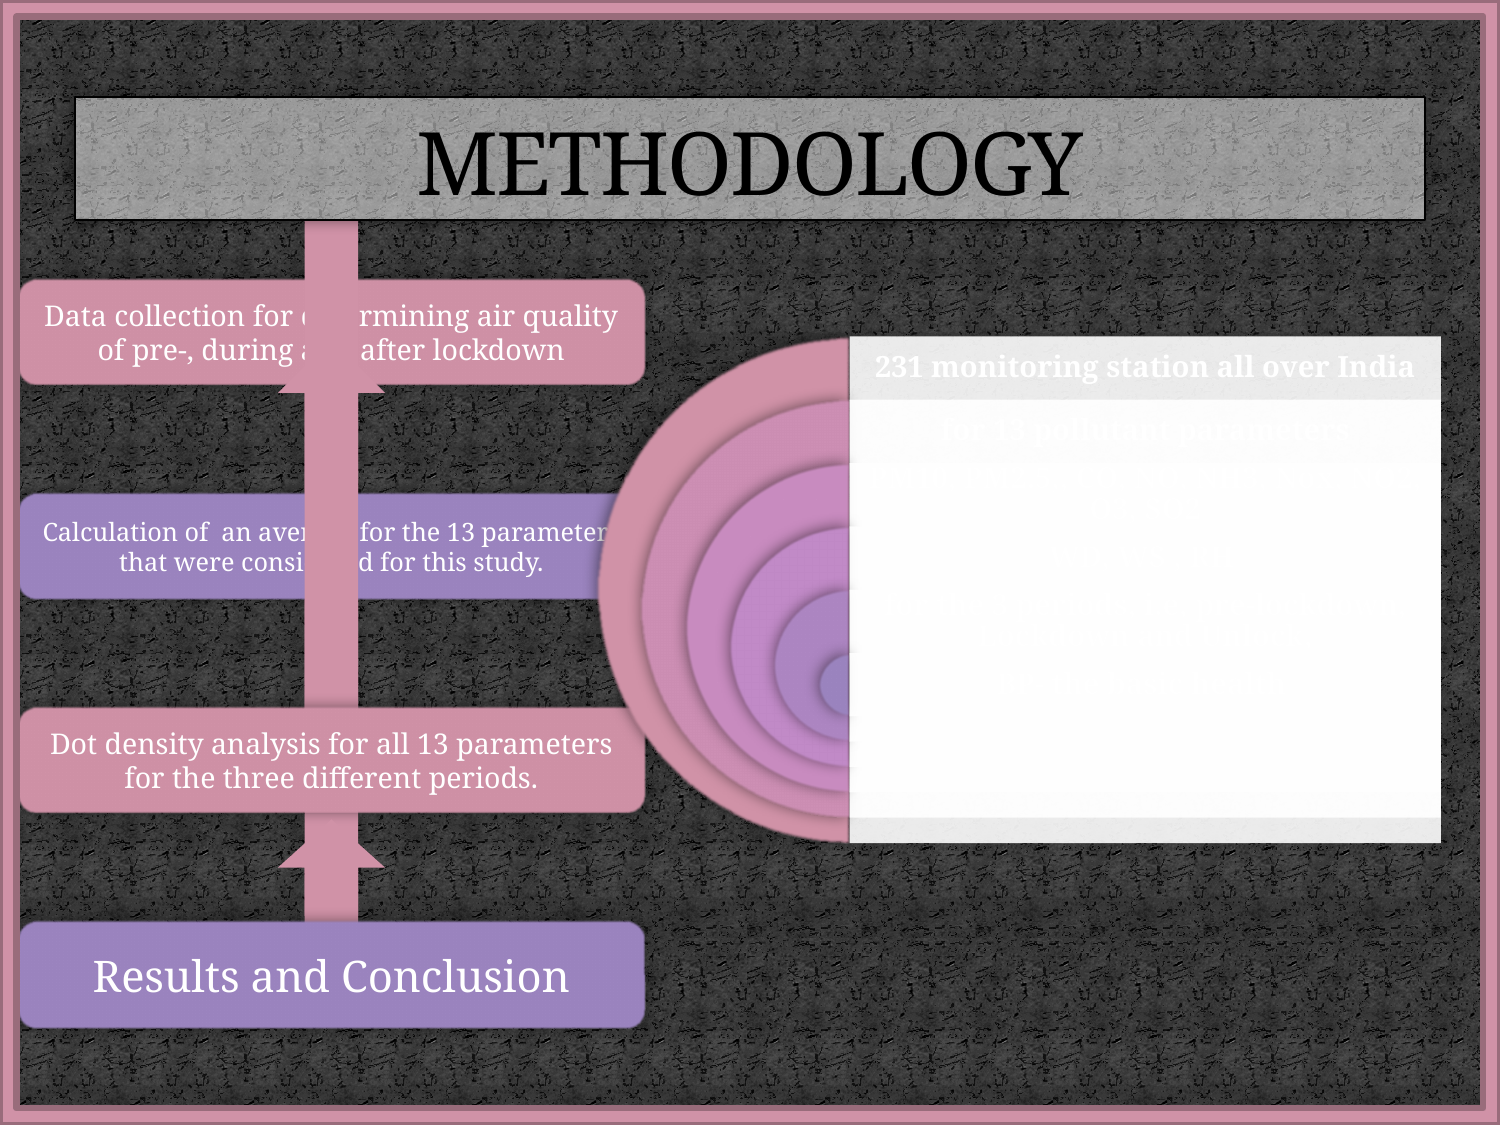

231 monitoring station all over India
for 13 pollutant parameters
PM10, PM2.5,, CO, NO, NH3, Nox, NO2, O3, SO2
WD, WS , RH
for the 3 periods, i.e, pre-lockdown, Lockdown and Unlock,
BP- the basic health
# METHODOLOGY
Data collection for determining air quality of pre-, during and after lockdown
Calculation of  an average for the 13 parameters that were considered for this study.
Dot density analysis for all 13 parameters for the three different periods.
Results and Conclusion